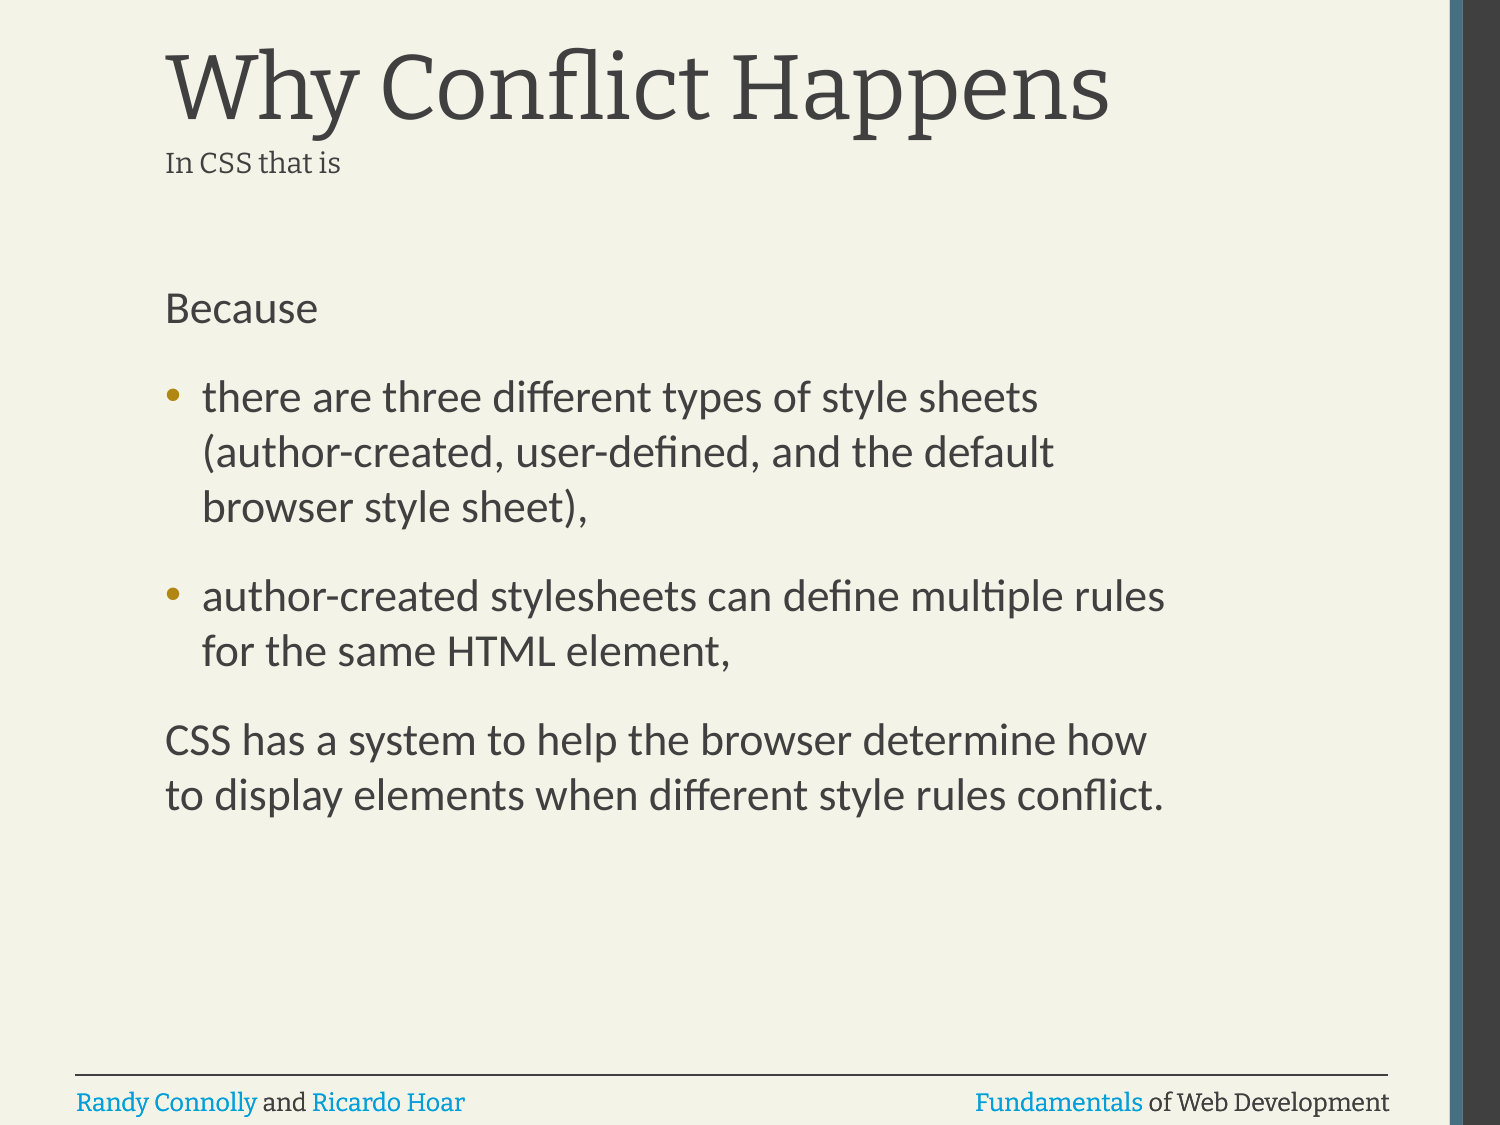

# Why Conflict Happens
In CSS that is
Because
there are three different types of style sheets (author-created, user-defined, and the default browser style sheet),
author-created stylesheets can define multiple rules for the same HTML element,
CSS has a system to help the browser determine how to display elements when different style rules conflict.